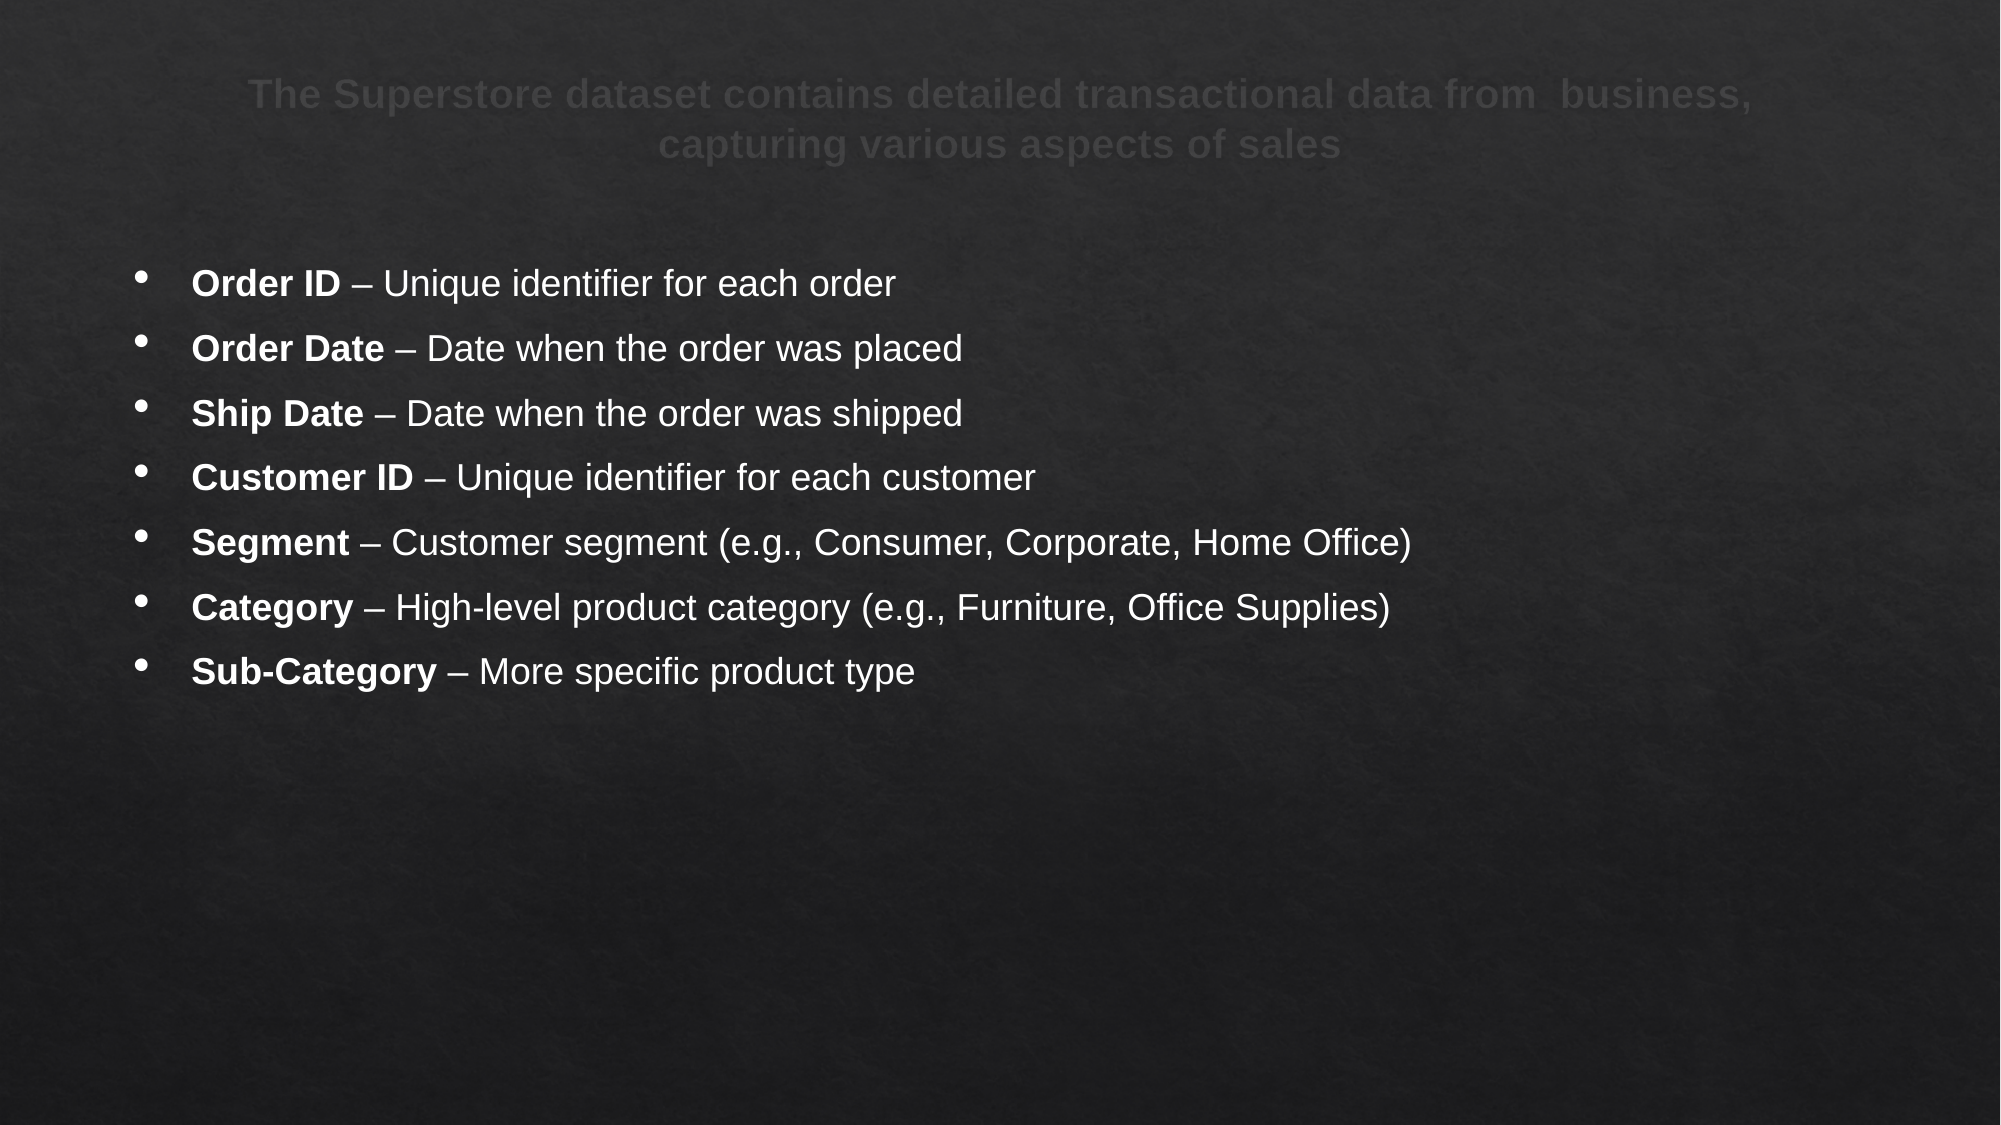

# The Superstore dataset contains detailed transactional data from  business, capturing various aspects of sales
Order ID – Unique identifier for each order
Order Date – Date when the order was placed
Ship Date – Date when the order was shipped
Customer ID – Unique identifier for each customer
Segment – Customer segment (e.g., Consumer, Corporate, Home Office)
Category – High-level product category (e.g., Furniture, Office Supplies)
Sub-Category – More specific product type